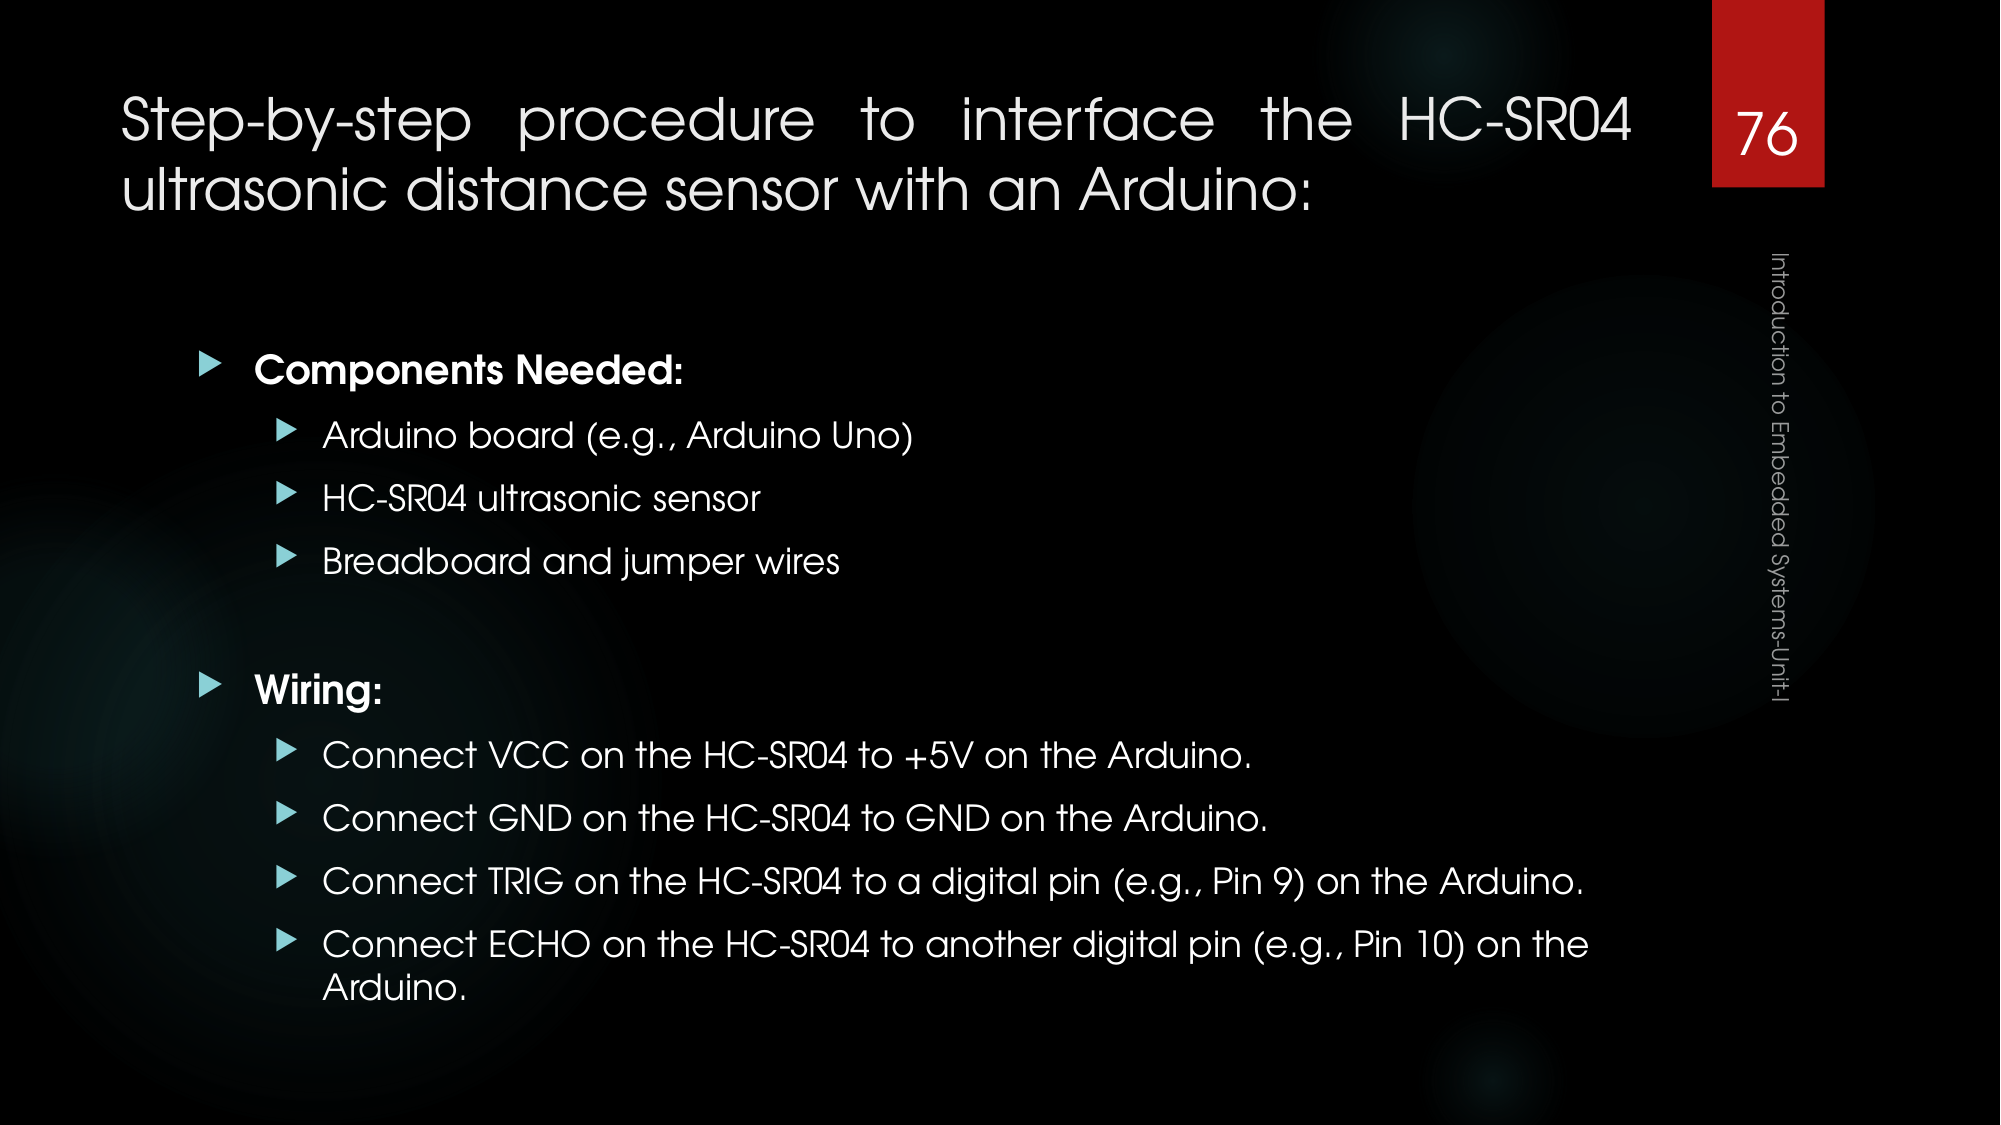

76
# Step-by-step procedure to interface the HC-SR04 ultrasonic distance sensor with an Arduino:
Components Needed:
Arduino board (e.g., Arduino Uno)
HC-SR04 ultrasonic sensor
Breadboard and jumper wires

Wiring:
Connect VCC on the HC-SR04 to +5V on the Arduino.
Connect GND on the HC-SR04 to GND on the Arduino.
Connect TRIG on the HC-SR04 to a digital pin (e.g., Pin 9) on the Arduino.
Connect ECHO on the HC-SR04 to another digital pin (e.g., Pin 10) on the Arduino.
Introduction to Embedded Systems-Unit-I